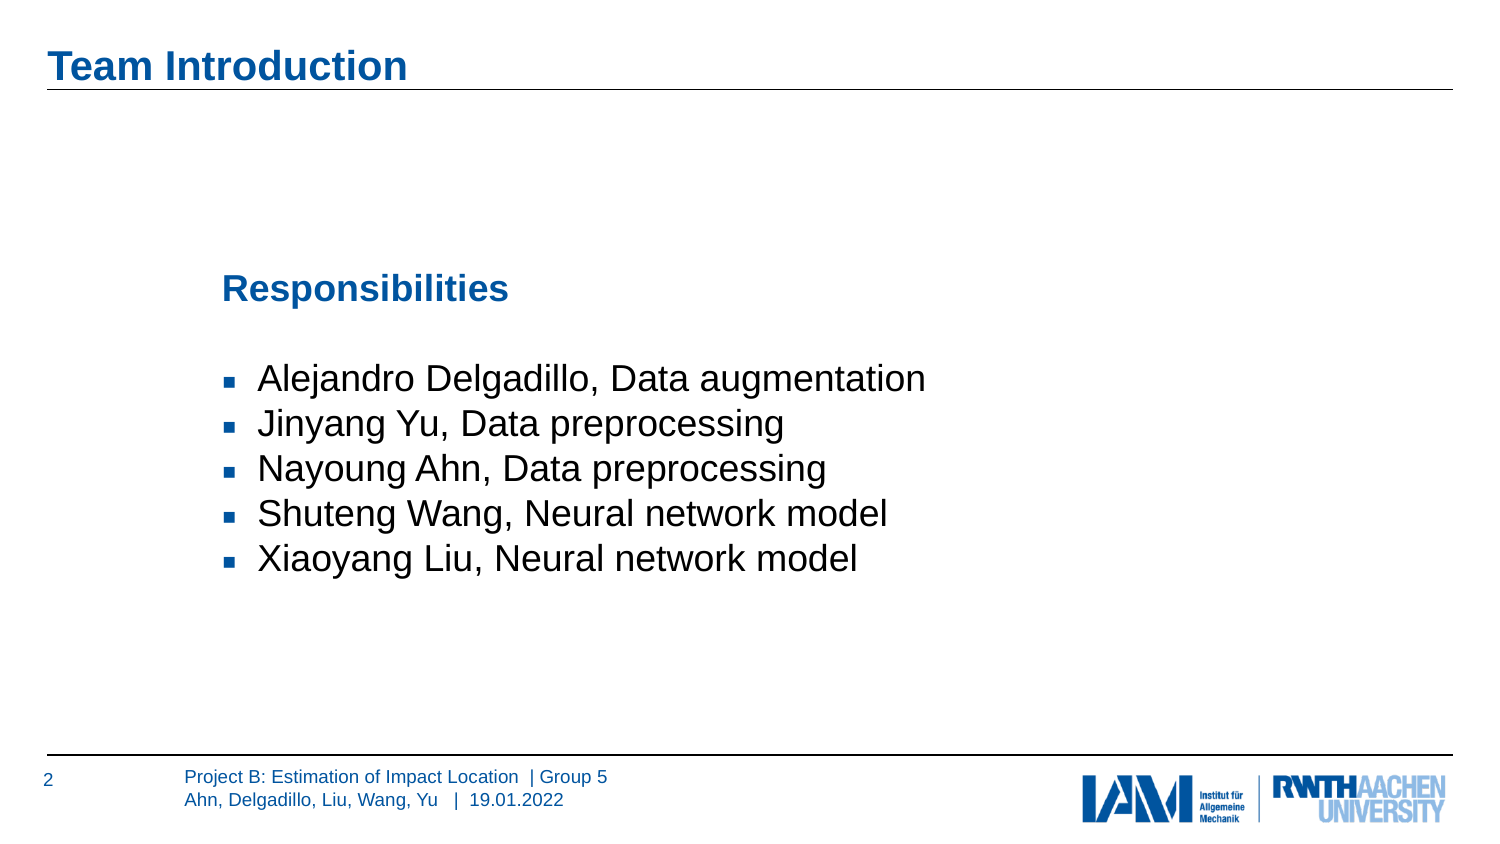

# Team Introduction
Responsibilities

Alejandro Delgadillo, Data augmentation
Jinyang Yu, Data preprocessing
Nayoung Ahn, Data preprocessing
Shuteng Wang, Neural network model
Xiaoyang Liu, Neural network model